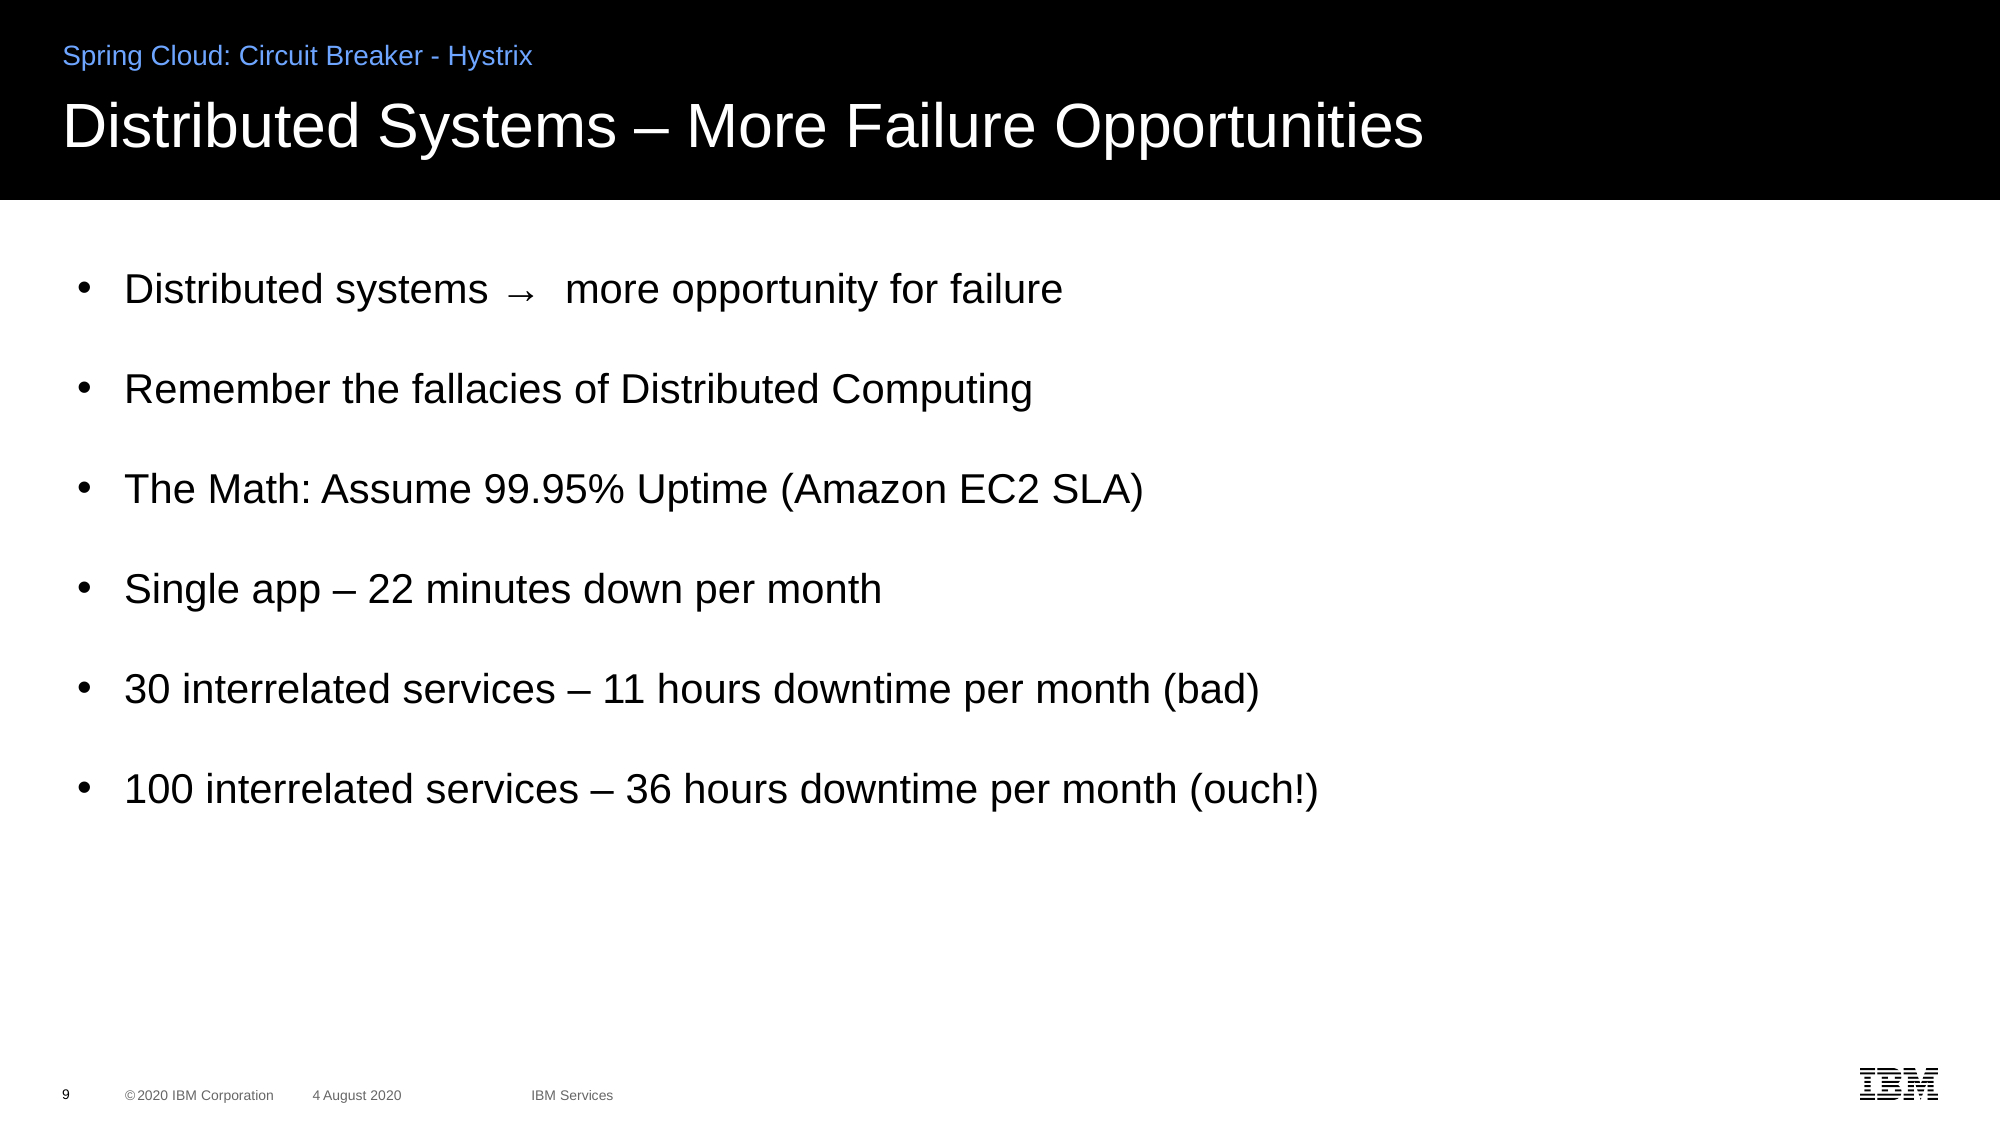

Spring Cloud: Circuit Breaker - Hystrix
# Distributed Systems – More Failure Opportunities
Distributed systems →  more opportunity for failure

Remember the fallacies of Distributed Computing

The Math: Assume 99.95% Uptime (Amazon EC2 SLA)

Single app – 22 minutes down per month

30 interrelated services – 11 hours downtime per month (bad)

100 interrelated services – 36 hours downtime per month (ouch!)